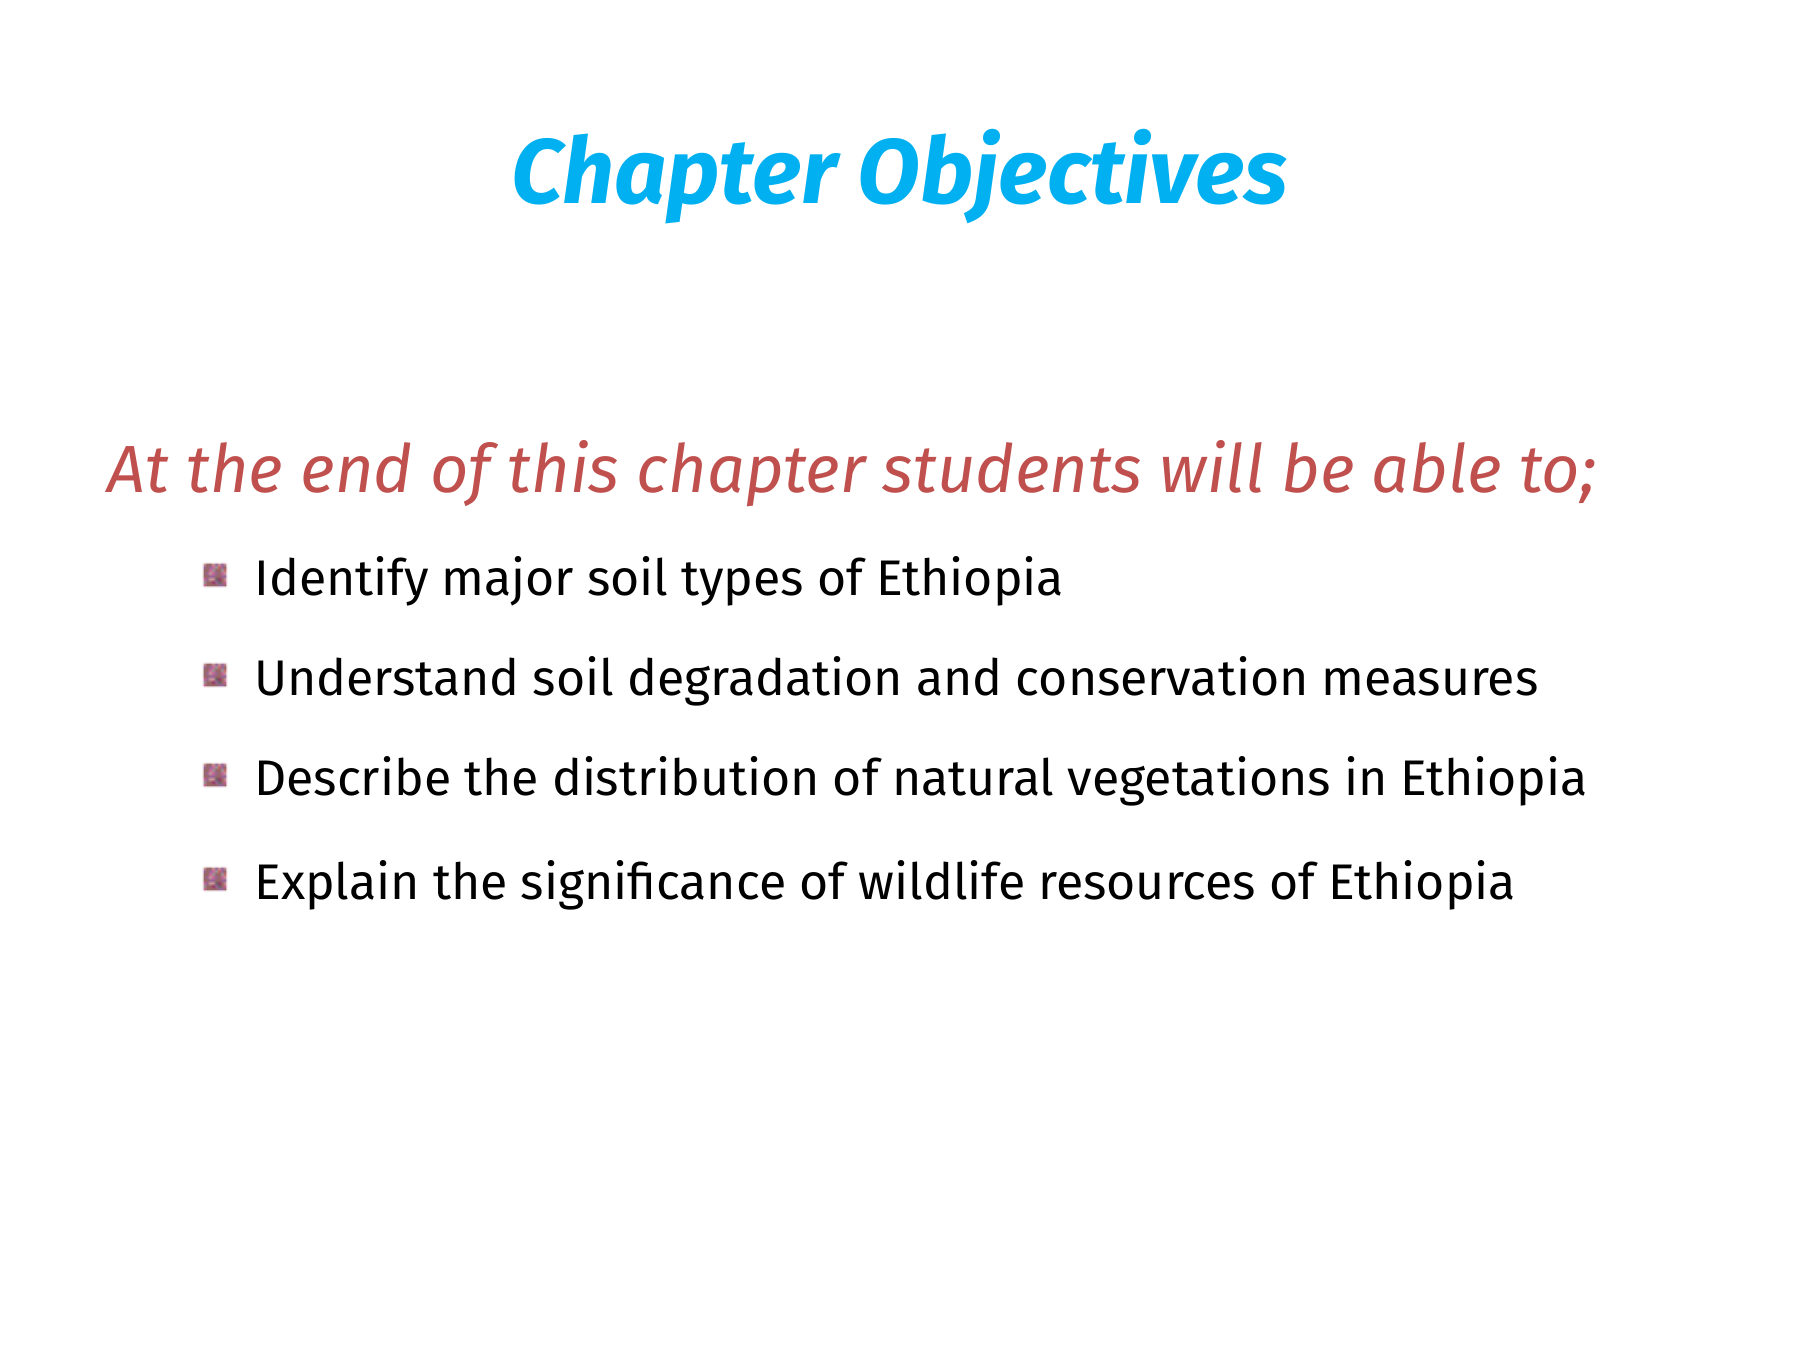

# Chapter Objectives

At the end of this chapter students will be able to;
Identify major soil types of Ethiopia
Understand soil degradation and conservation measures
Describe the distribution of natural vegetations in Ethiopia
Explain the significance of wildlife resources of Ethiopia